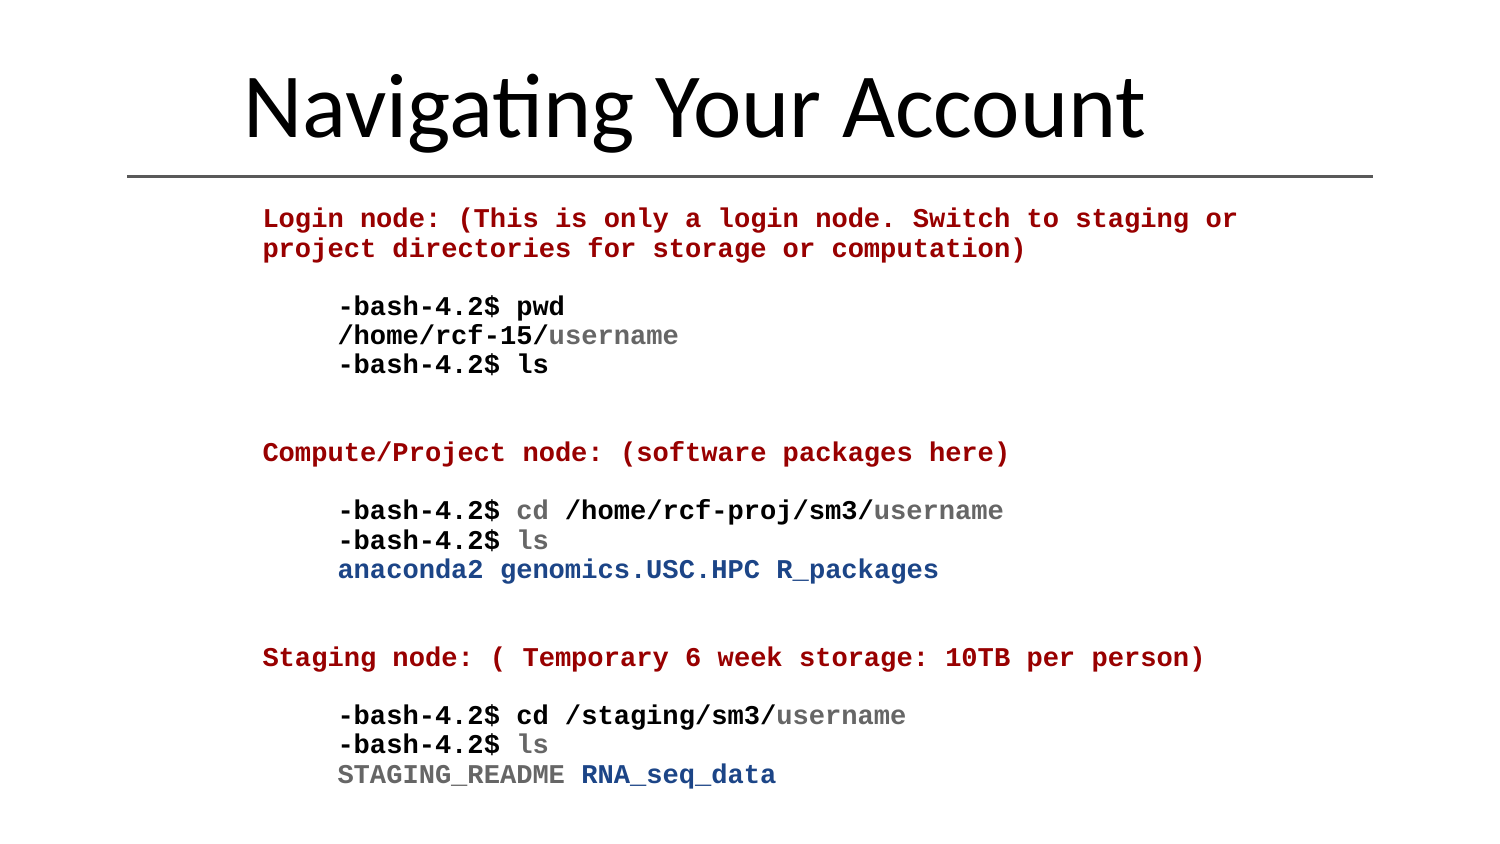

# Navigating Your Account
Login node: (This is only a login node. Switch to staging or project directories for storage or computation)

-bash-4.2$ pwd
/home/rcf-15/username
-bash-4.2$ ls

Compute/Project node: (software packages here)

-bash-4.2$ cd /home/rcf-proj/sm3/username
-bash-4.2$ ls
anaconda2 genomics.USC.HPC R_packages

Staging node: ( Temporary 6 week storage: 10TB per person)

-bash-4.2$ cd /staging/sm3/username
-bash-4.2$ ls
STAGING_README RNA_seq_data